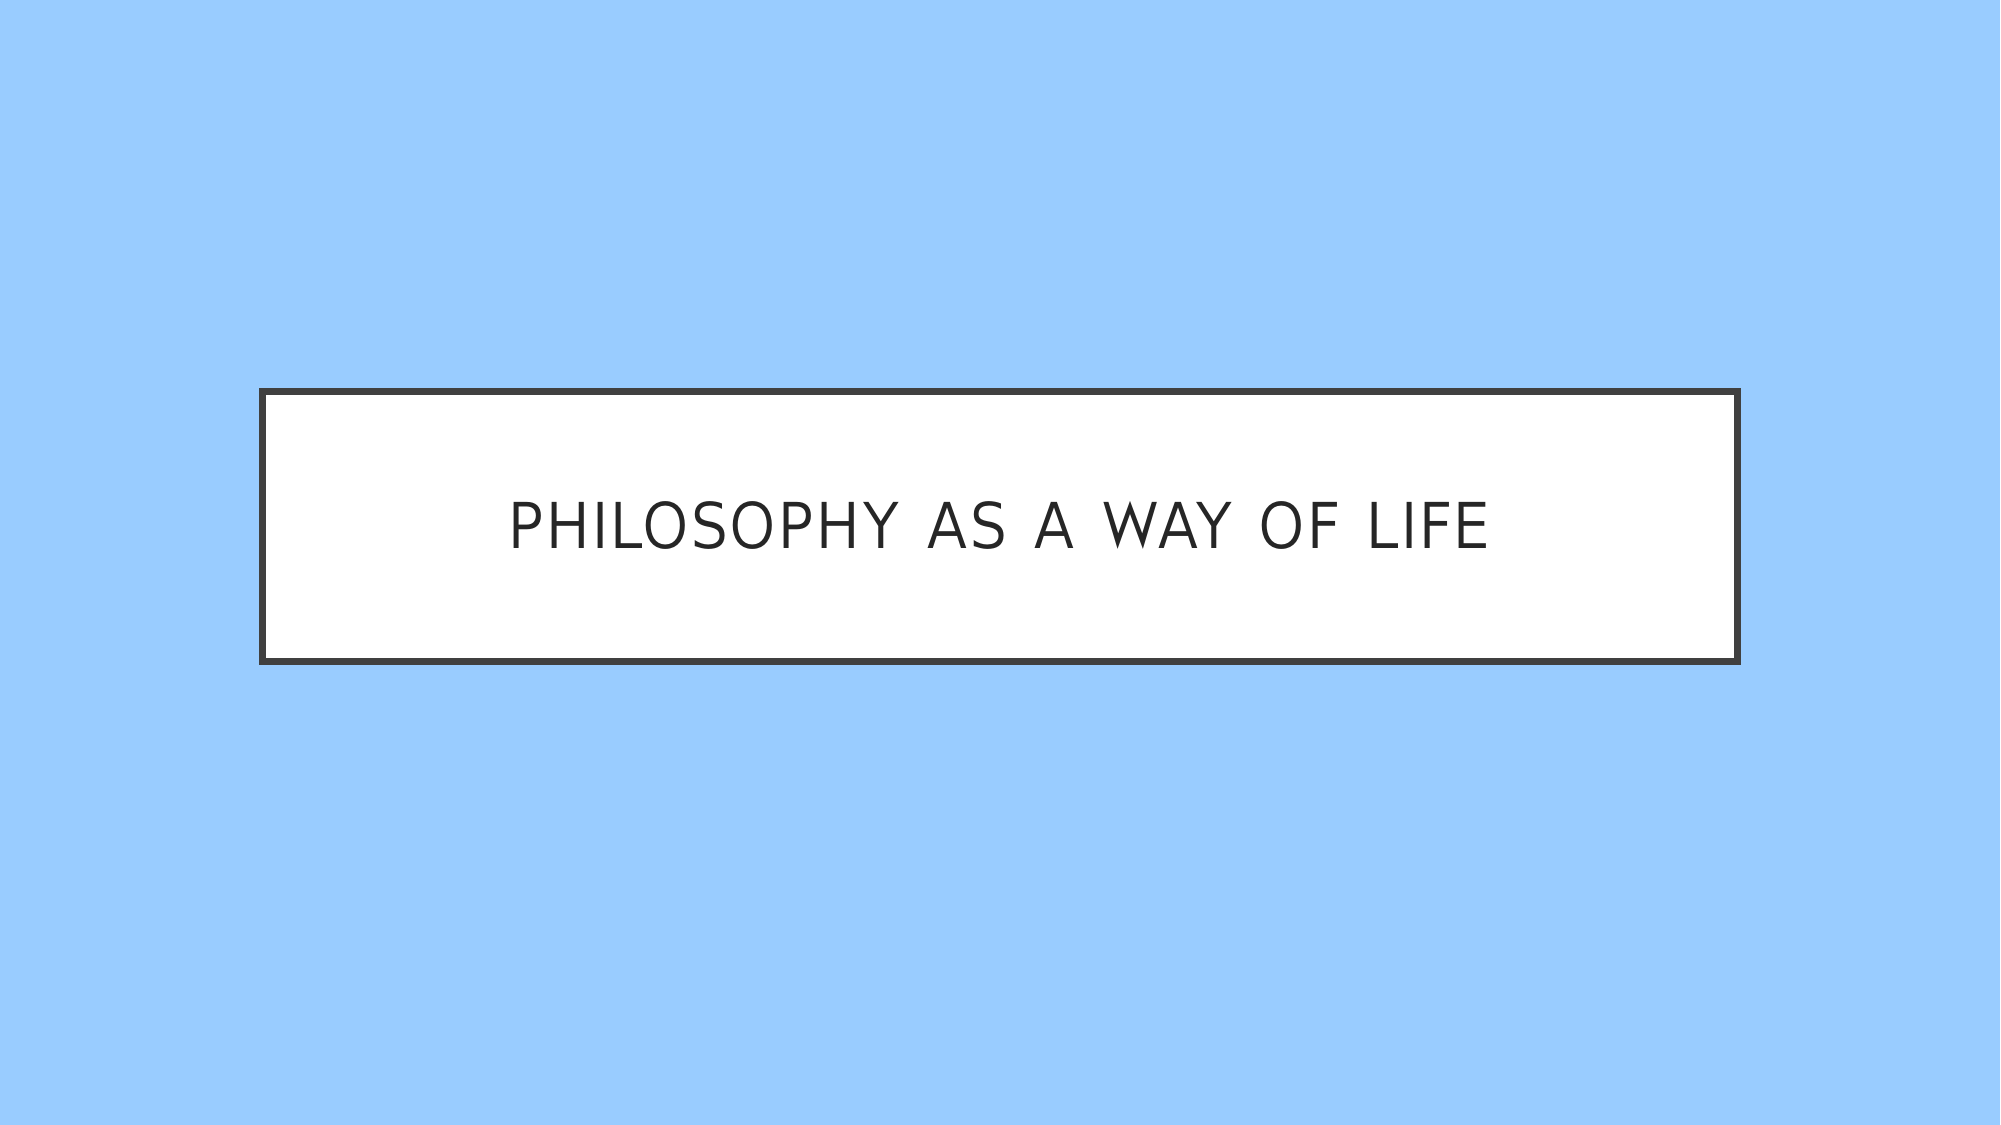

# Philosophy as a way of life